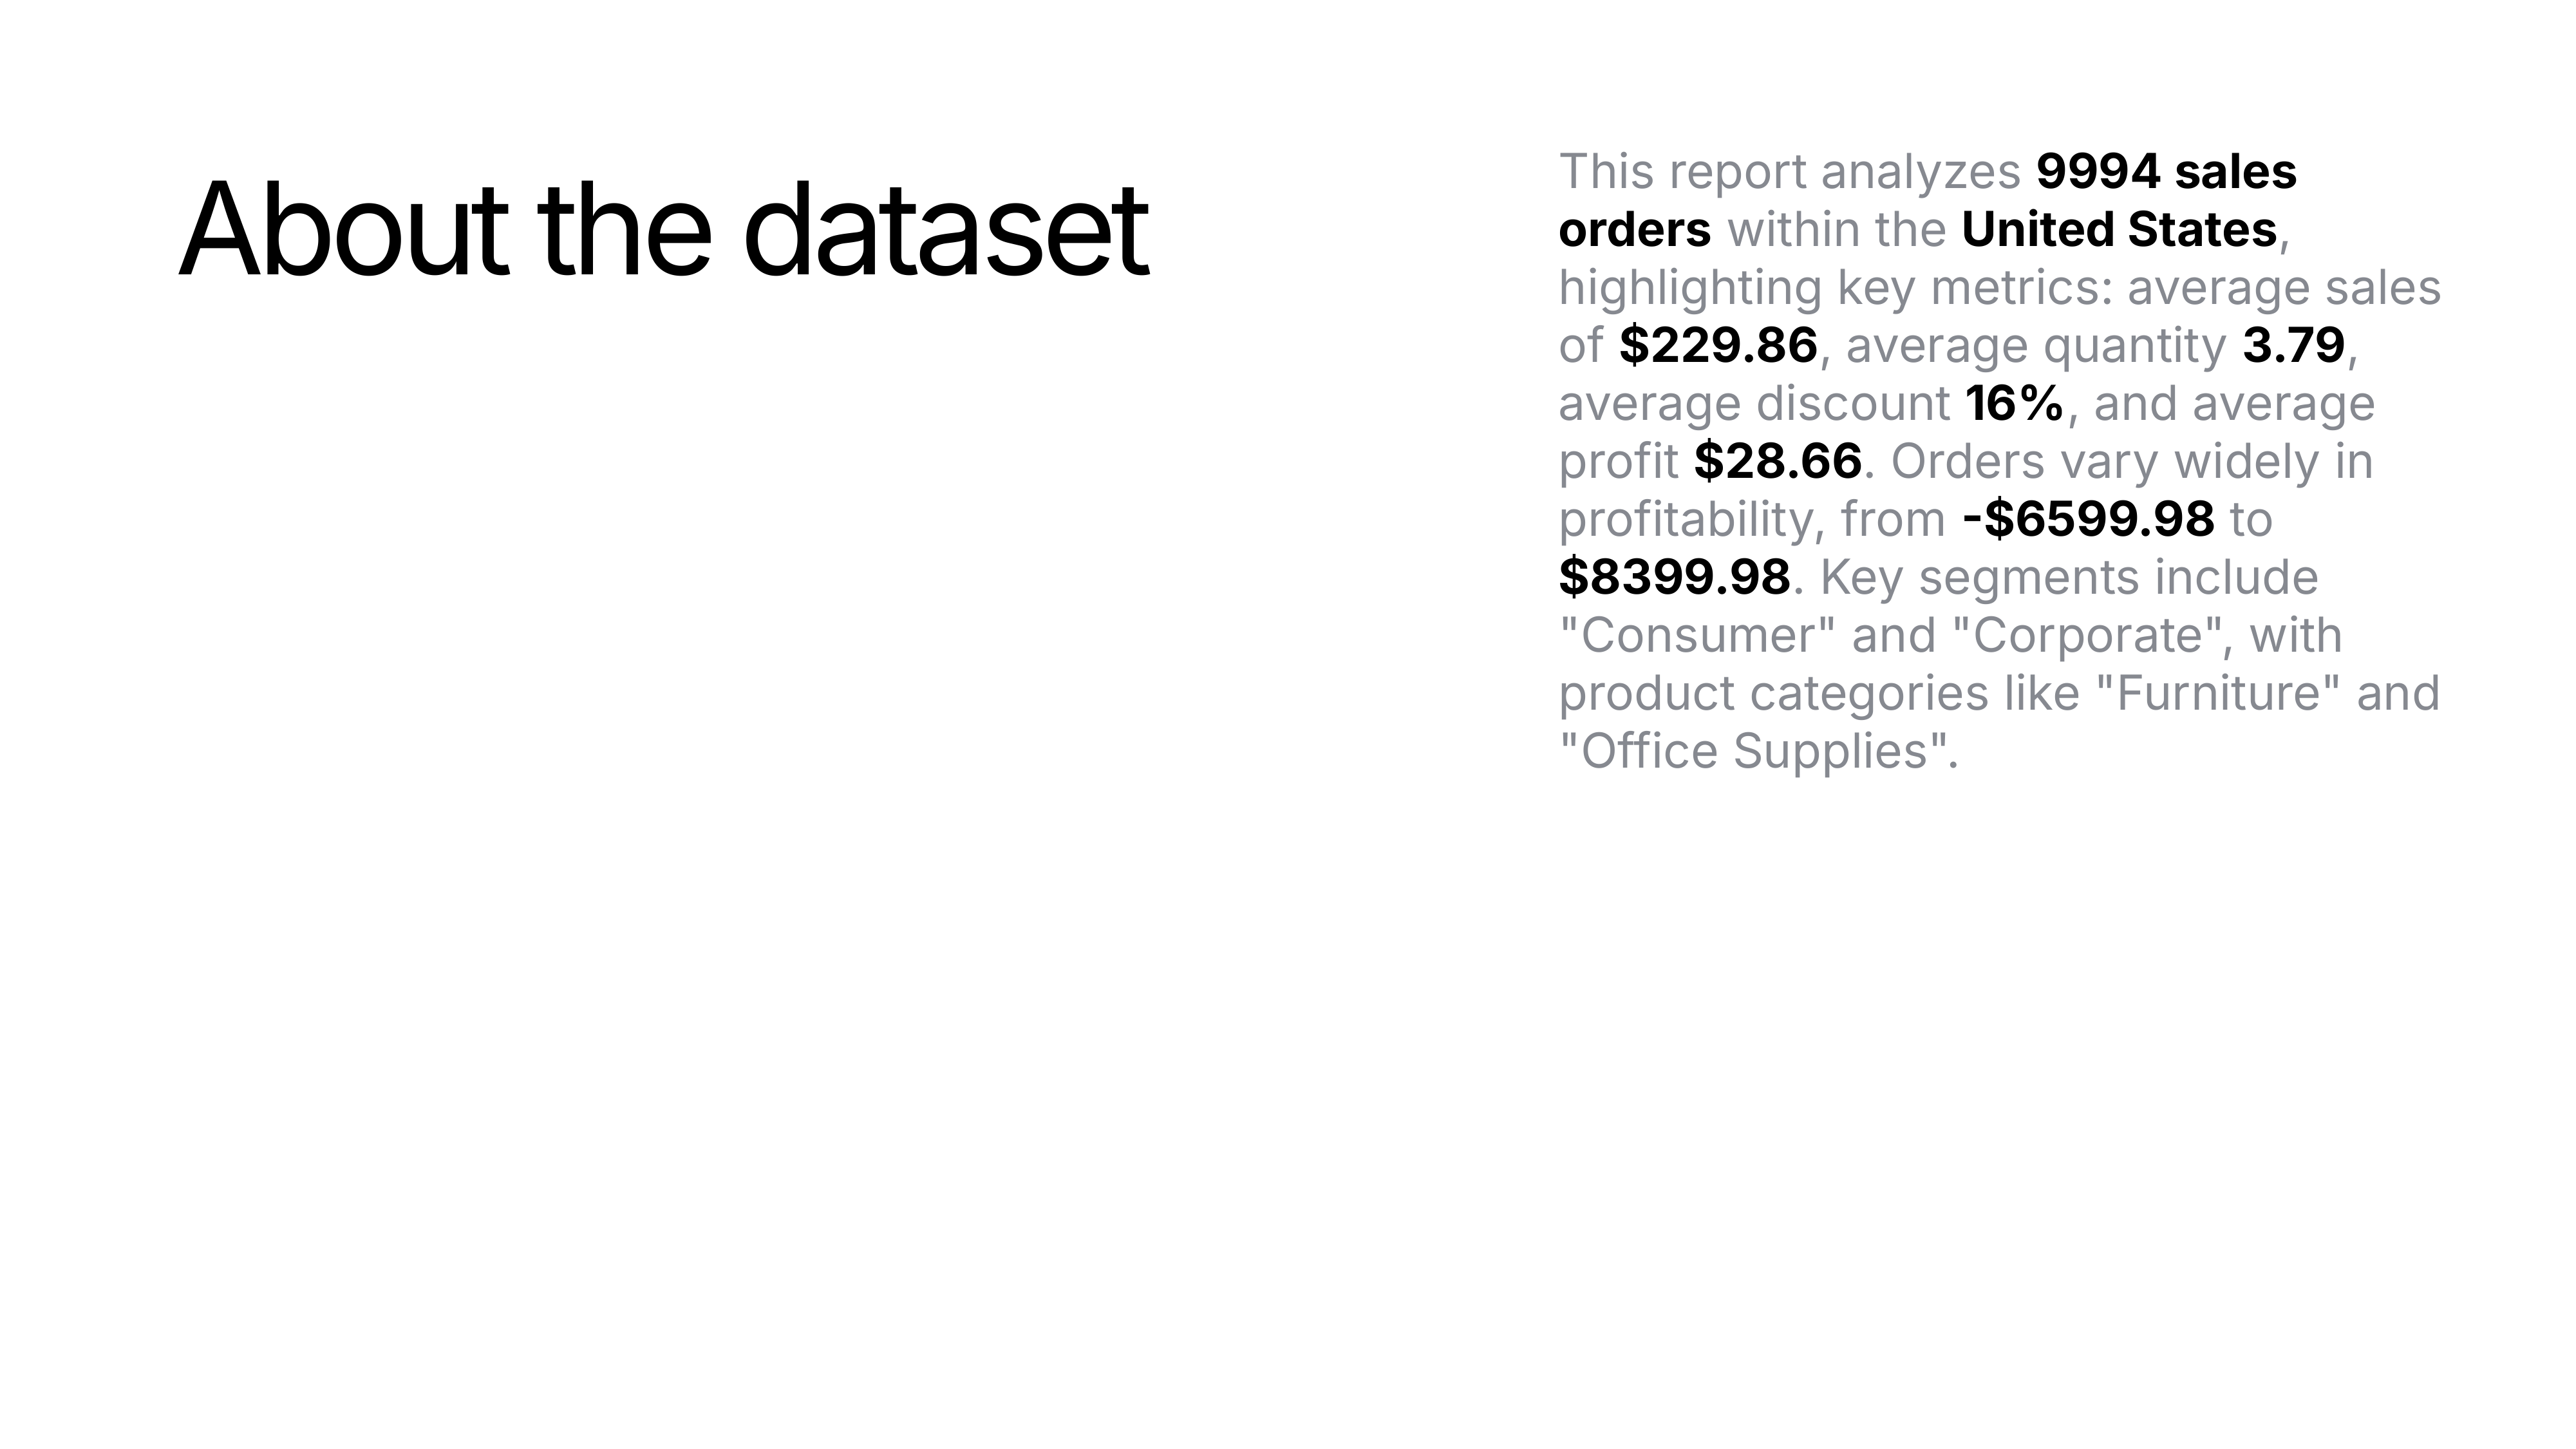

This report analyzes 9994 sales orders within the United States, highlighting key metrics: average sales of $229.86, average quantity 3.79, average discount 16%, and average profit $28.66. Orders vary widely in profitability, from -$6599.98 to $8399.98. Key segments include "Consumer" and "Corporate", with product categories like "Furniture" and "Office Supplies".
About the dataset